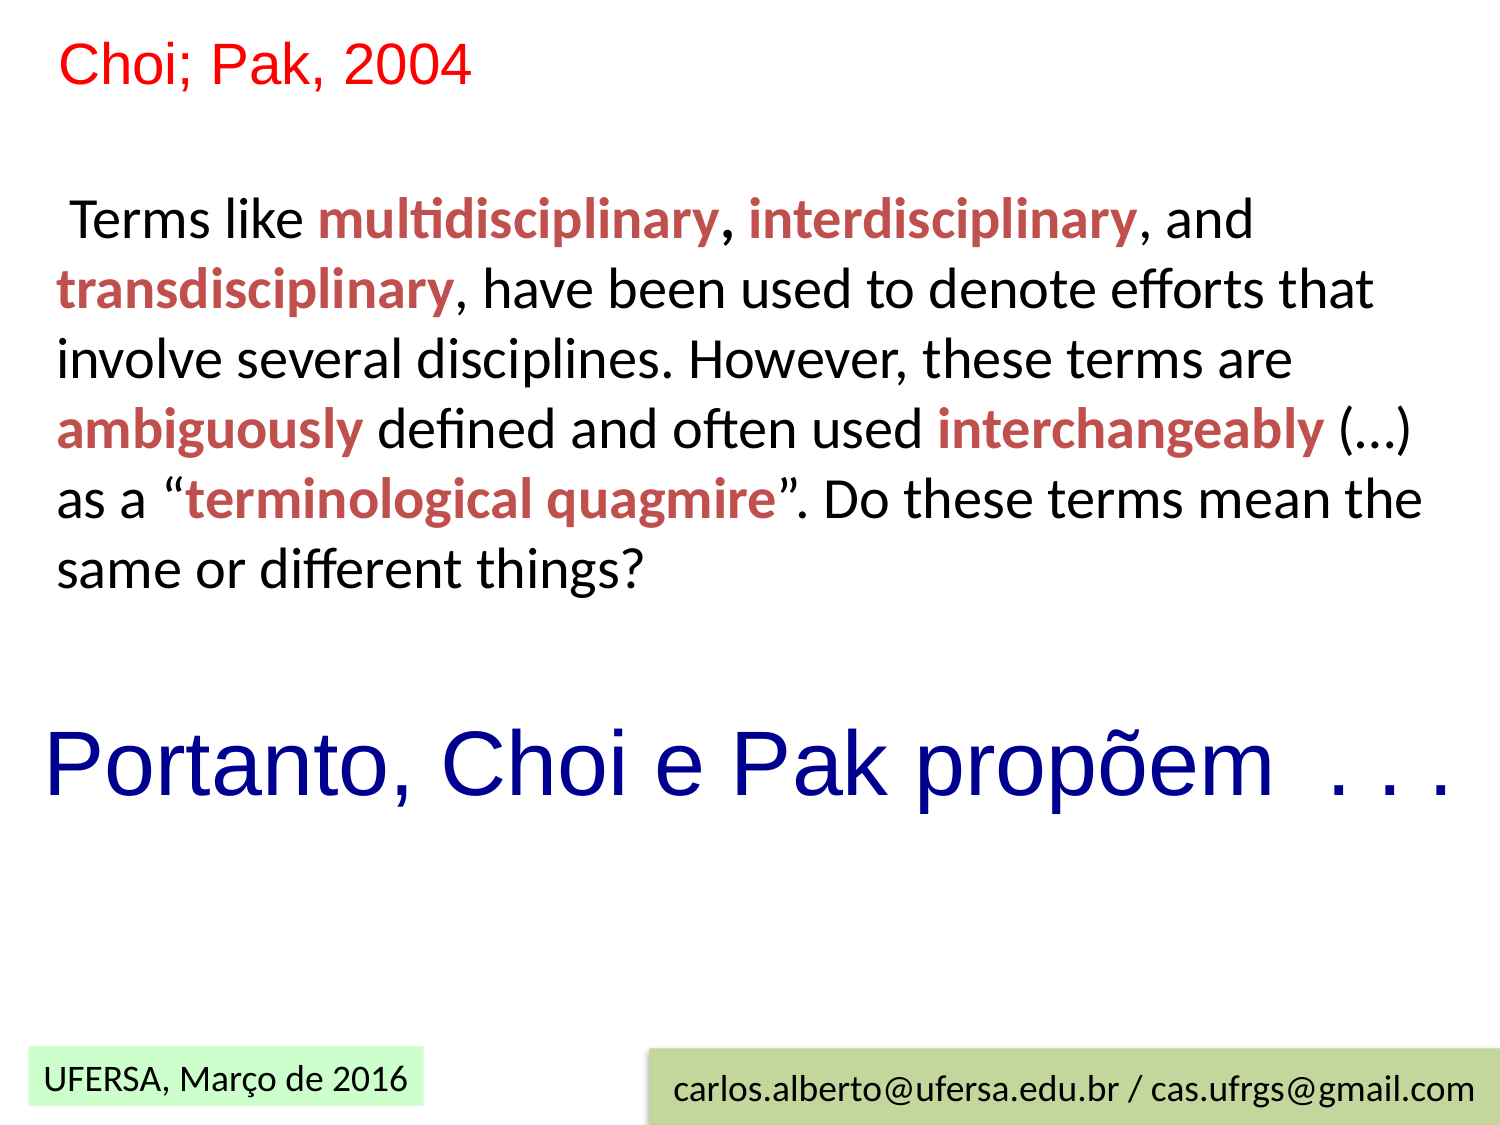

Choi; Pak, 2004
 Terms like multidisciplinary, interdisciplinary, and transdisciplinary, have been used to denote efforts that involve several disciplines. However, these terms are ambiguously defined and often used interchangeably (…) as a “terminological quagmire”. Do these terms mean the same or different things?
Portanto, Choi e Pak propõem  . . .
carlos.alberto@ufersa.edu.br / cas.ufrgs@gmail.com